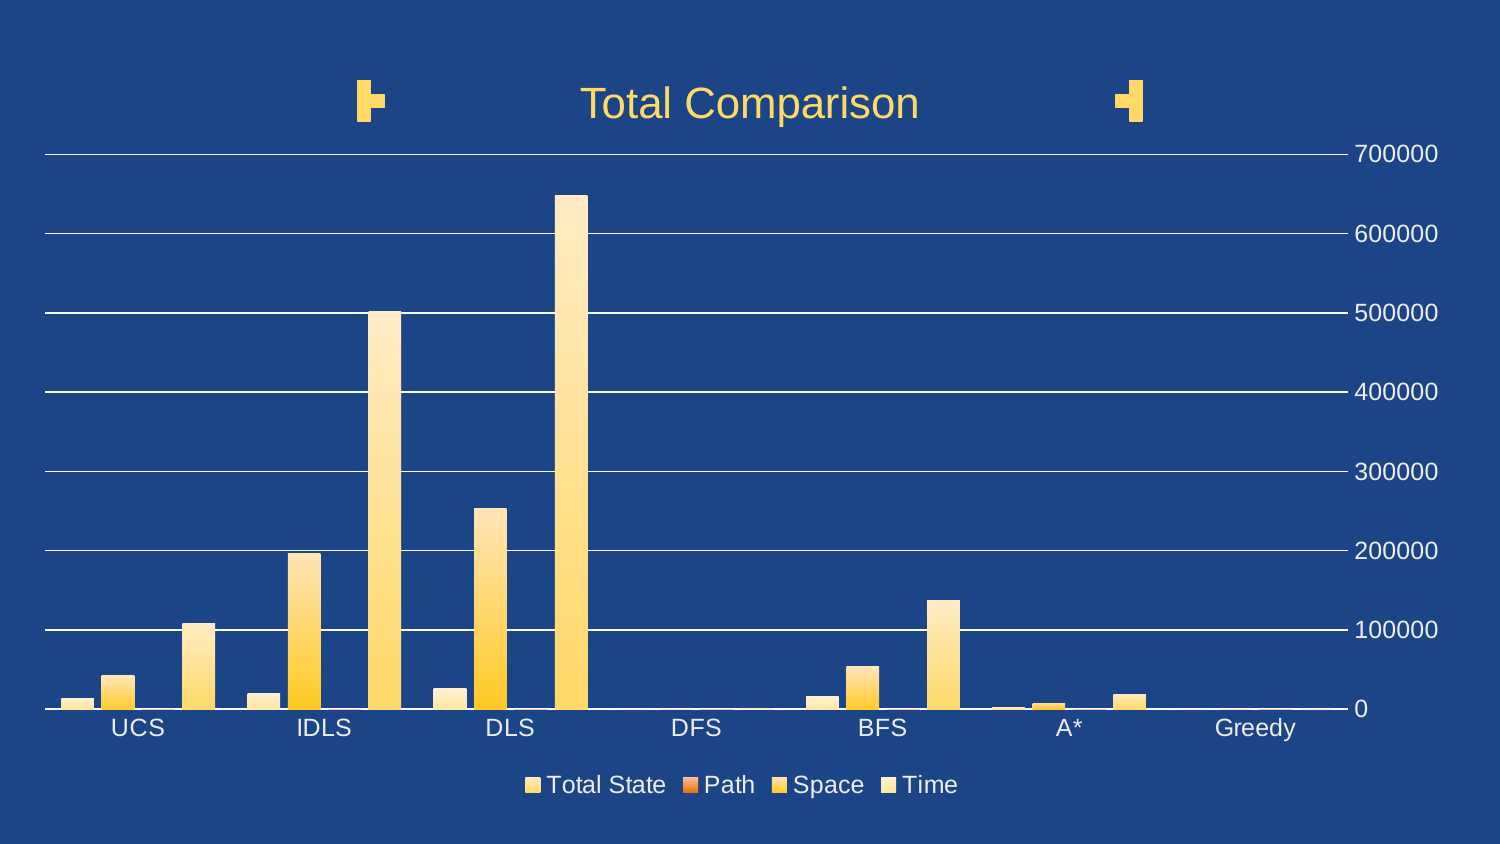

# Total Comparison

### Chart

| Category | Total State | Path | Space | Time |
|---|---|---|---|---|
| Greedy | 51.0 | 5.0 | 19.0 | 2.0 |
| A* | 18635.0 | 5.0 | 7279.0 | 1943.0 |
| BFS | 136957.0 | 5.0 | 53498.0 | 15604.0 |
| DFS | 217.0 | 17.0 | 84.0 | 12.0 |
| DLS | 648443.0 | 6.0 | 253298.0 | 25444.0 |
| IDLS | 501328.0 | 5.0 | 195831.0 | 19817.0 |
| UCS | 107538.0 | 5.0 | 42030.0 | 12855.0 |